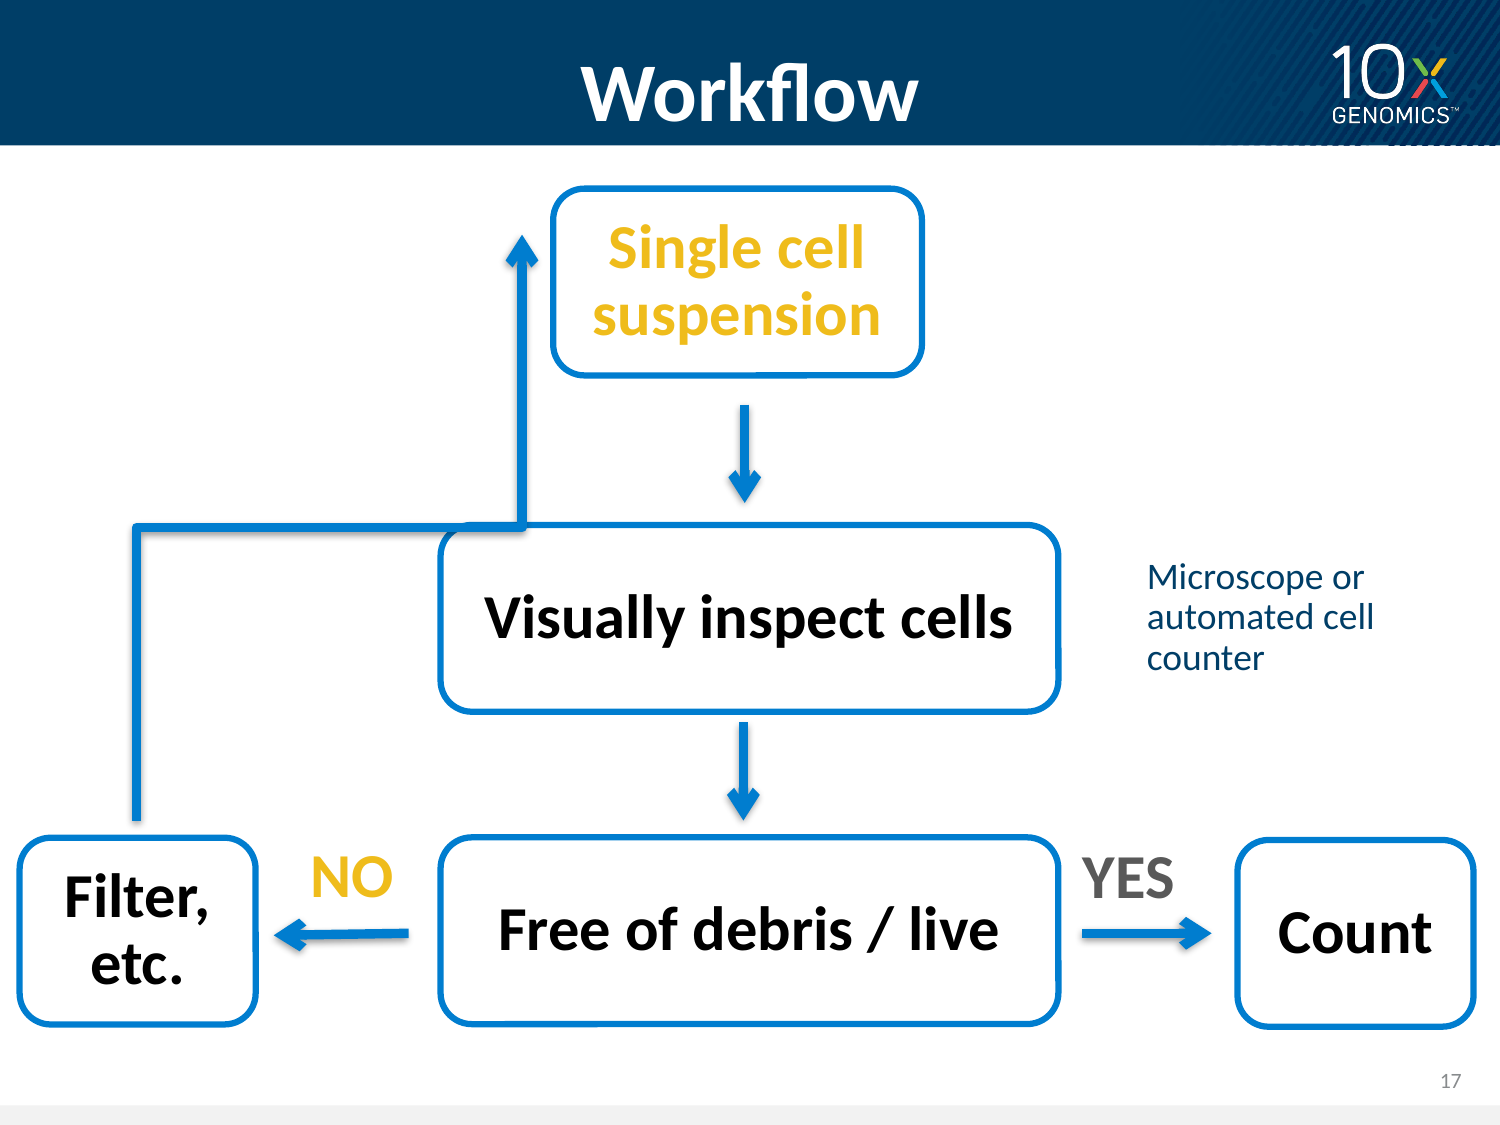

# Workflow
Single cell suspension
Visually inspect cells
Microscope or automated cell counter
NO
Free of debris / live
YES
Filter, etc.
Count